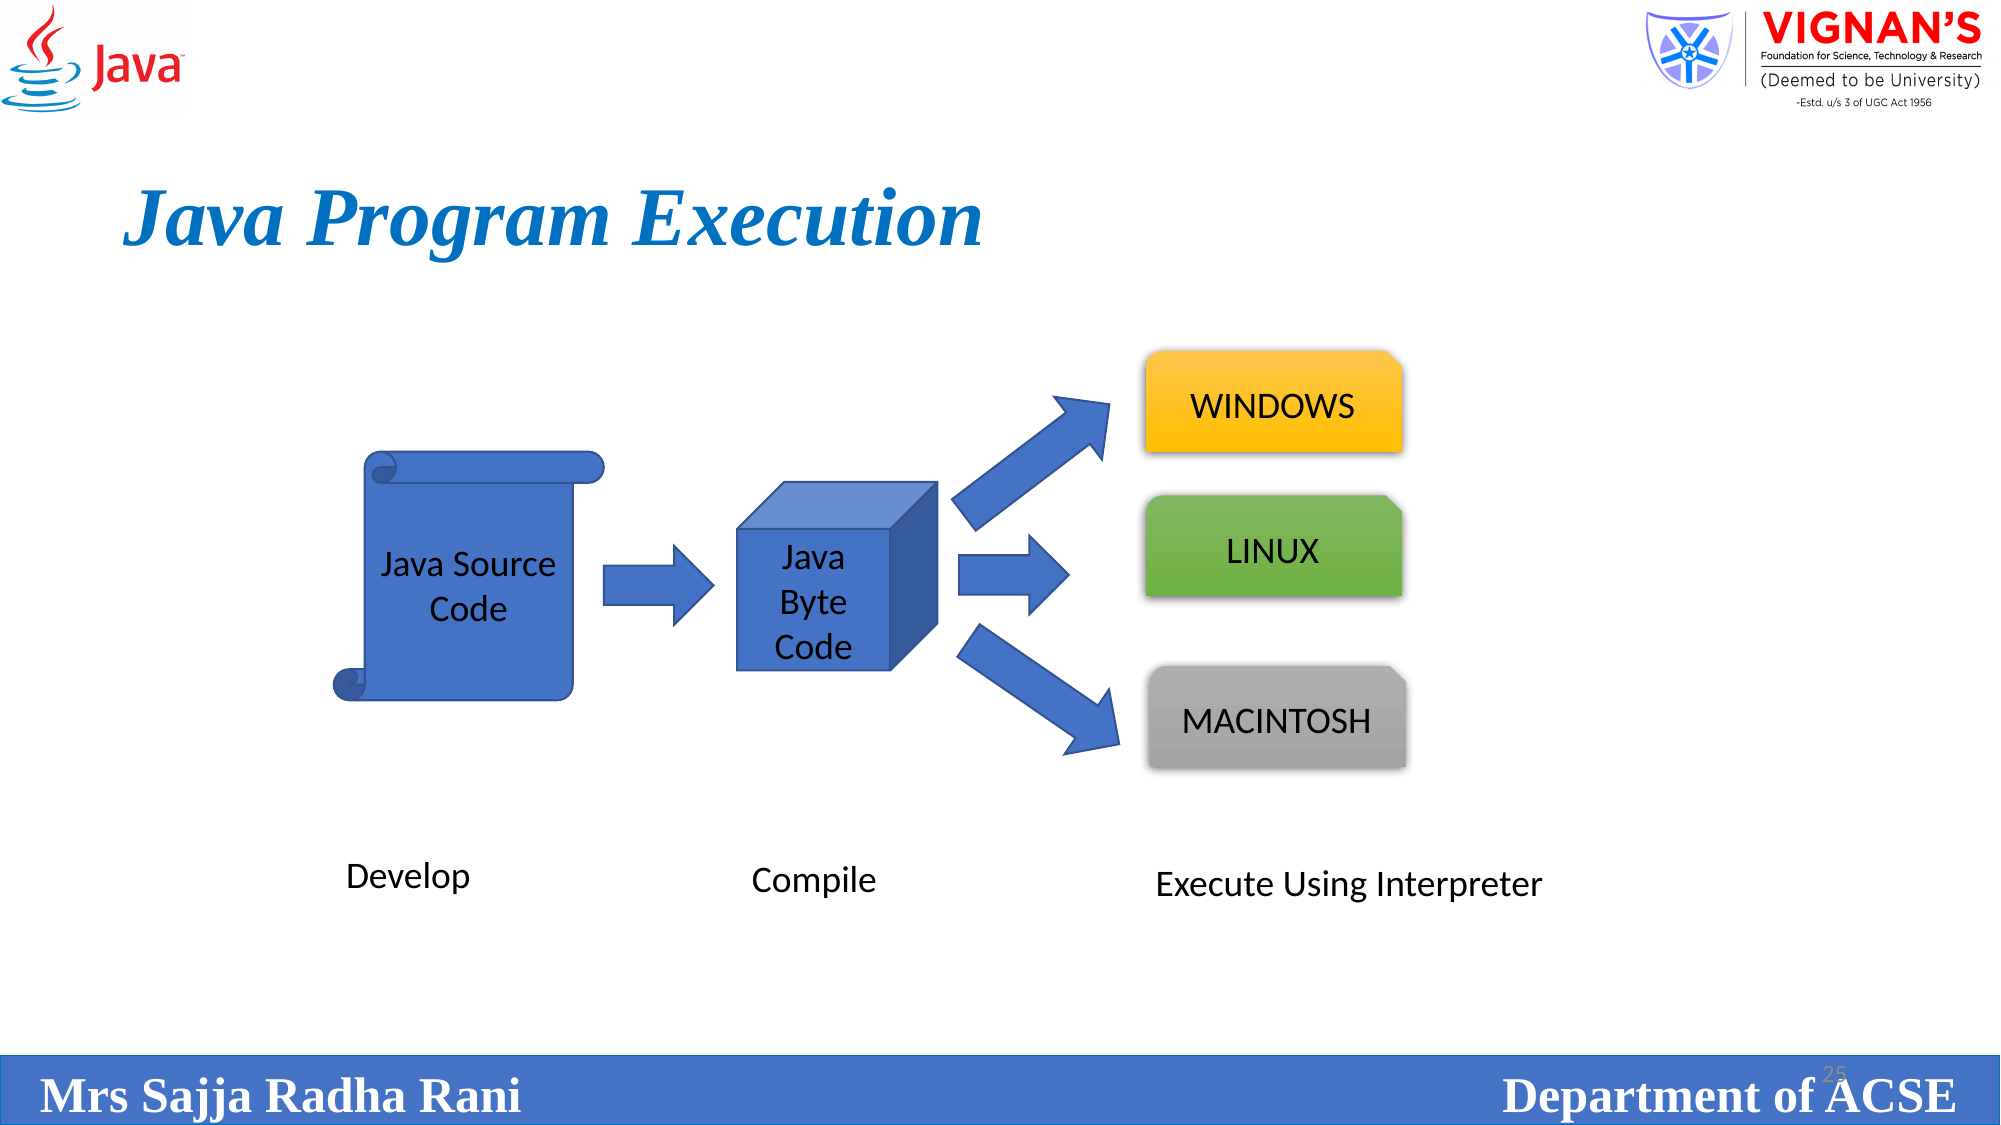

Java Program Execution
WINDOWS

Java Source Code
Java Byte Code
LINUX

MACINTOSH
Develop
Compile
Execute Using Interpreter
25